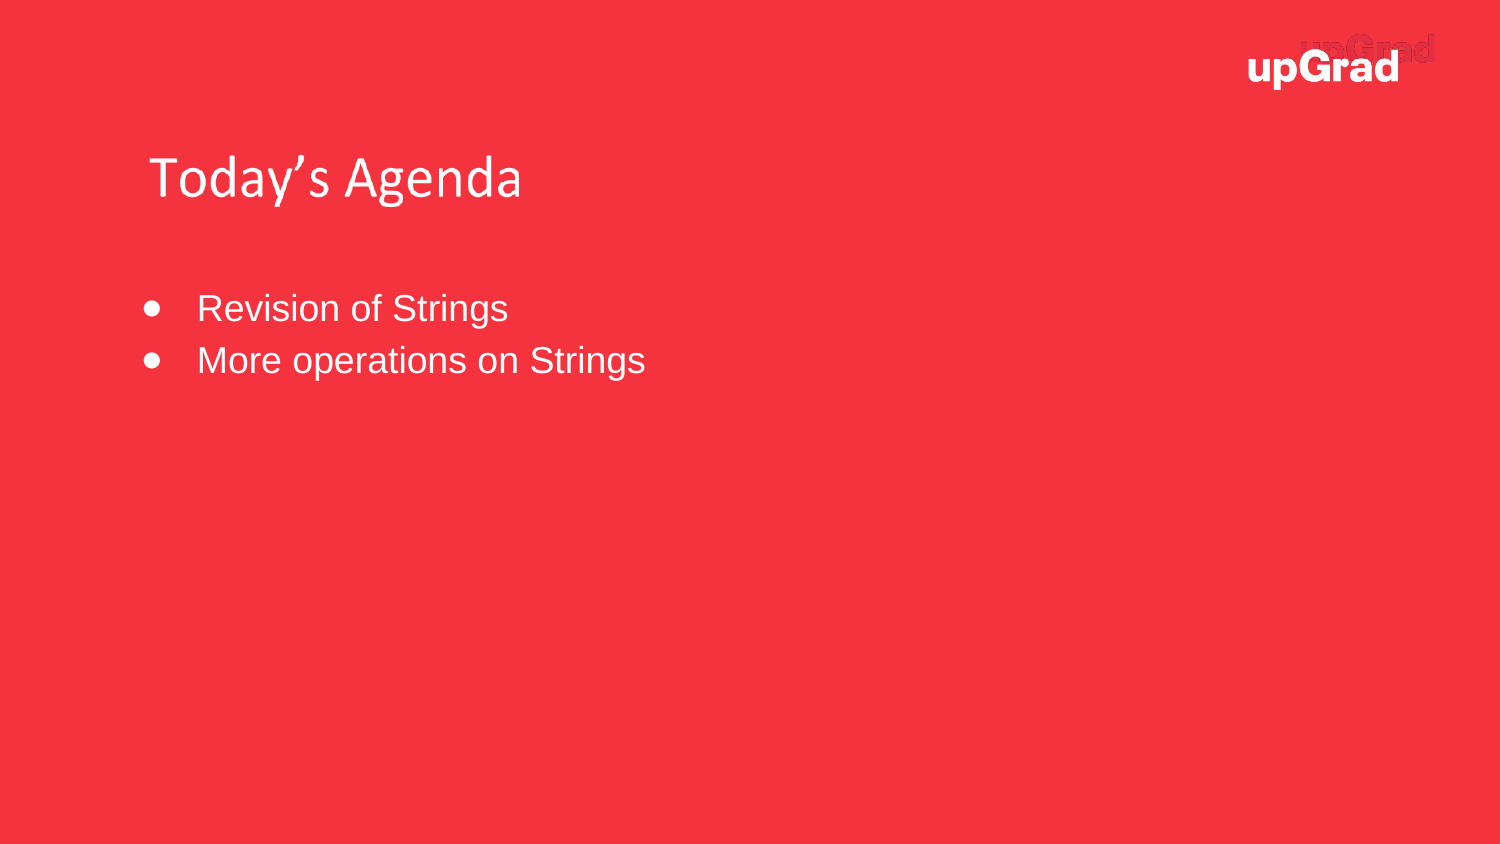

Revision of Strings
More operations on Strings